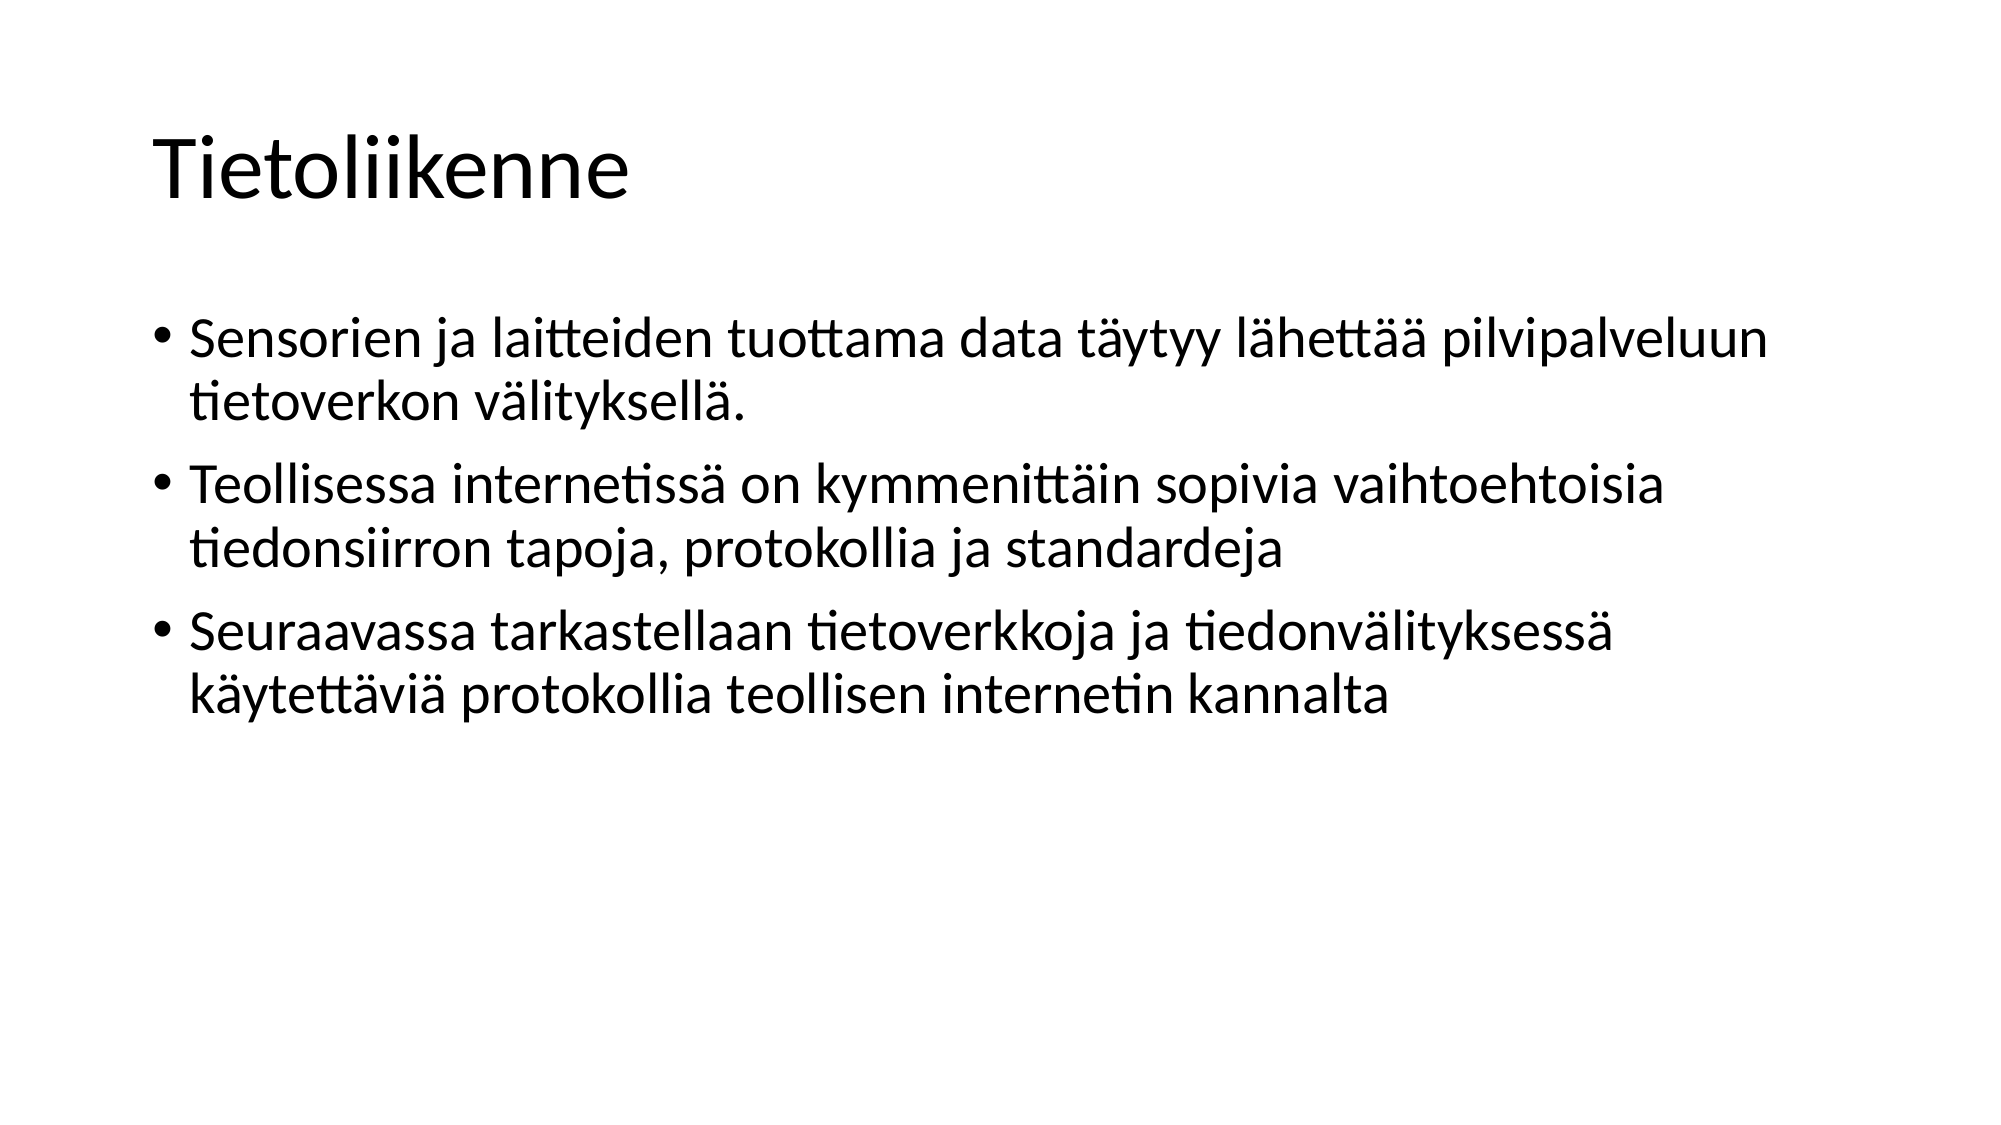

# Tietoliikenne
Sensorien ja laitteiden tuottama data täytyy lähettää pilvipalveluun tietoverkon välityksellä.
Teollisessa internetissä on kymmenittäin sopivia vaihtoehtoisia tiedonsiirron tapoja, protokollia ja standardeja
Seuraavassa tarkastellaan tietoverkkoja ja tiedonvälityksessä käytettäviä protokollia teollisen internetin kannalta